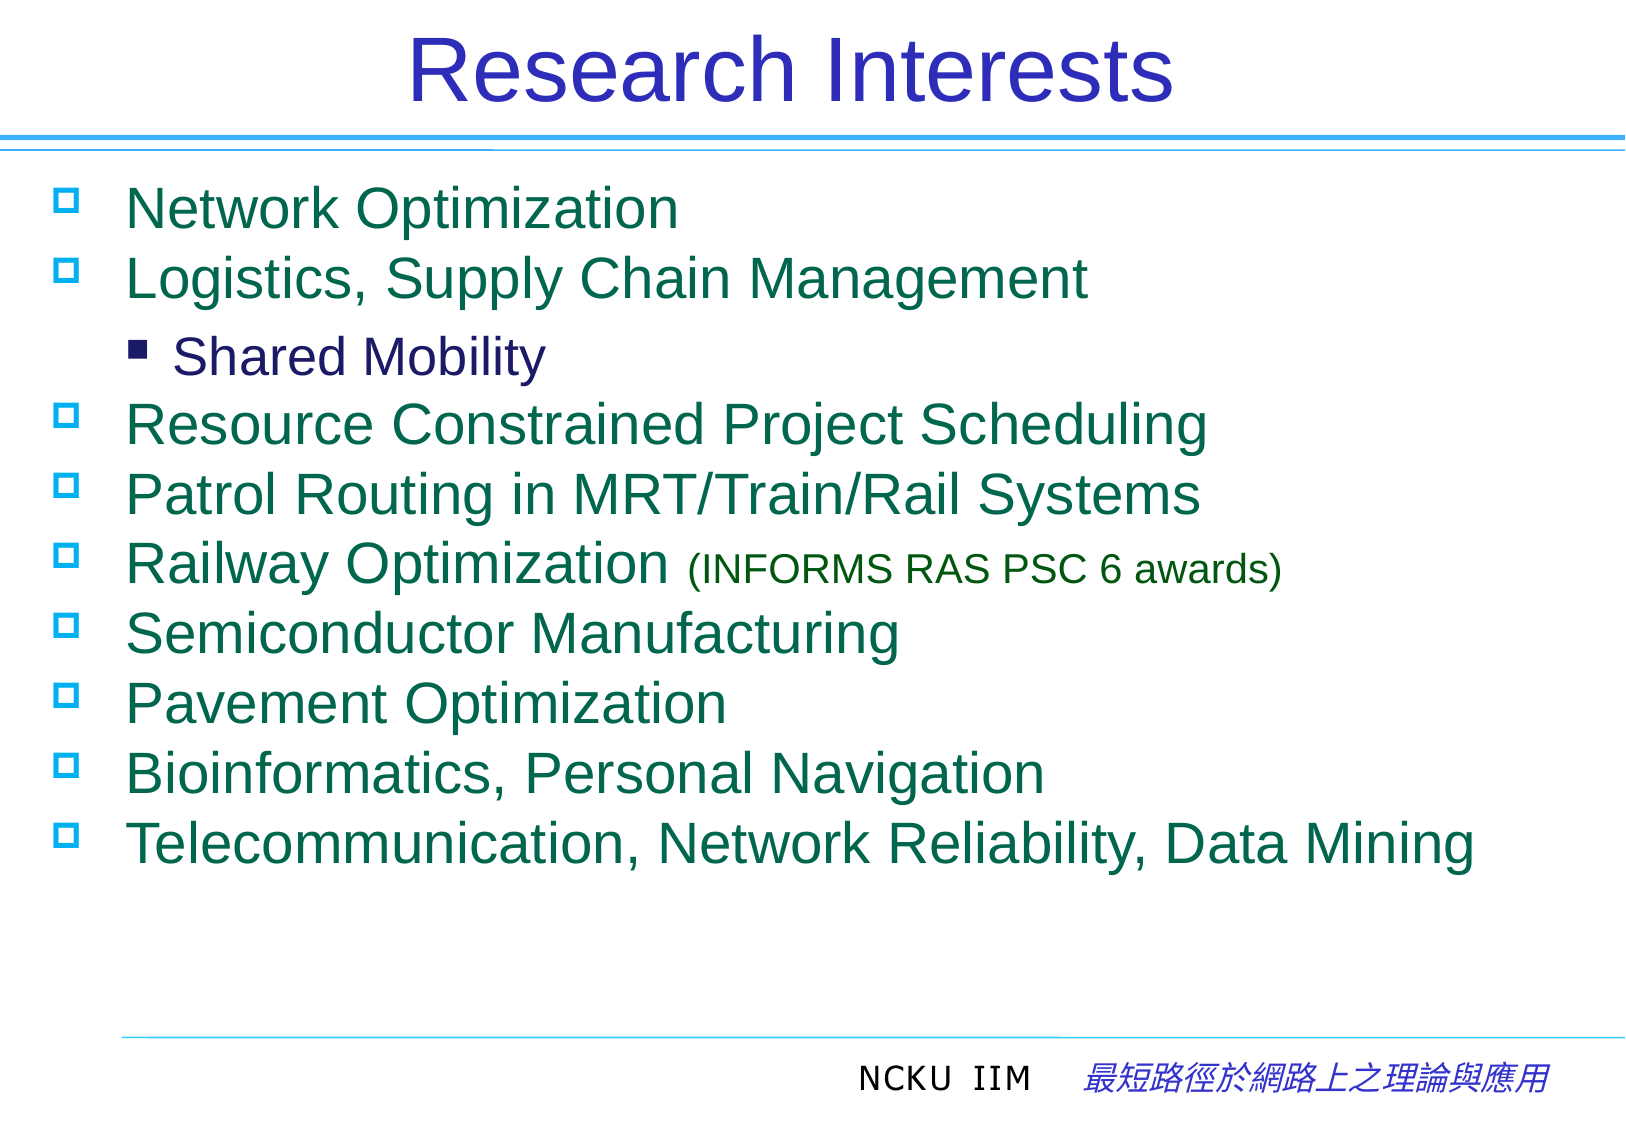

# Research Interests
Network Optimization
Logistics, Supply Chain Management
Shared Mobility
Resource Constrained Project Scheduling
Patrol Routing in MRT/Train/Rail Systems
Railway Optimization (INFORMS RAS PSC 6 awards)
Semiconductor Manufacturing
Pavement Optimization
Bioinformatics, Personal Navigation
Telecommunication, Network Reliability, Data Mining